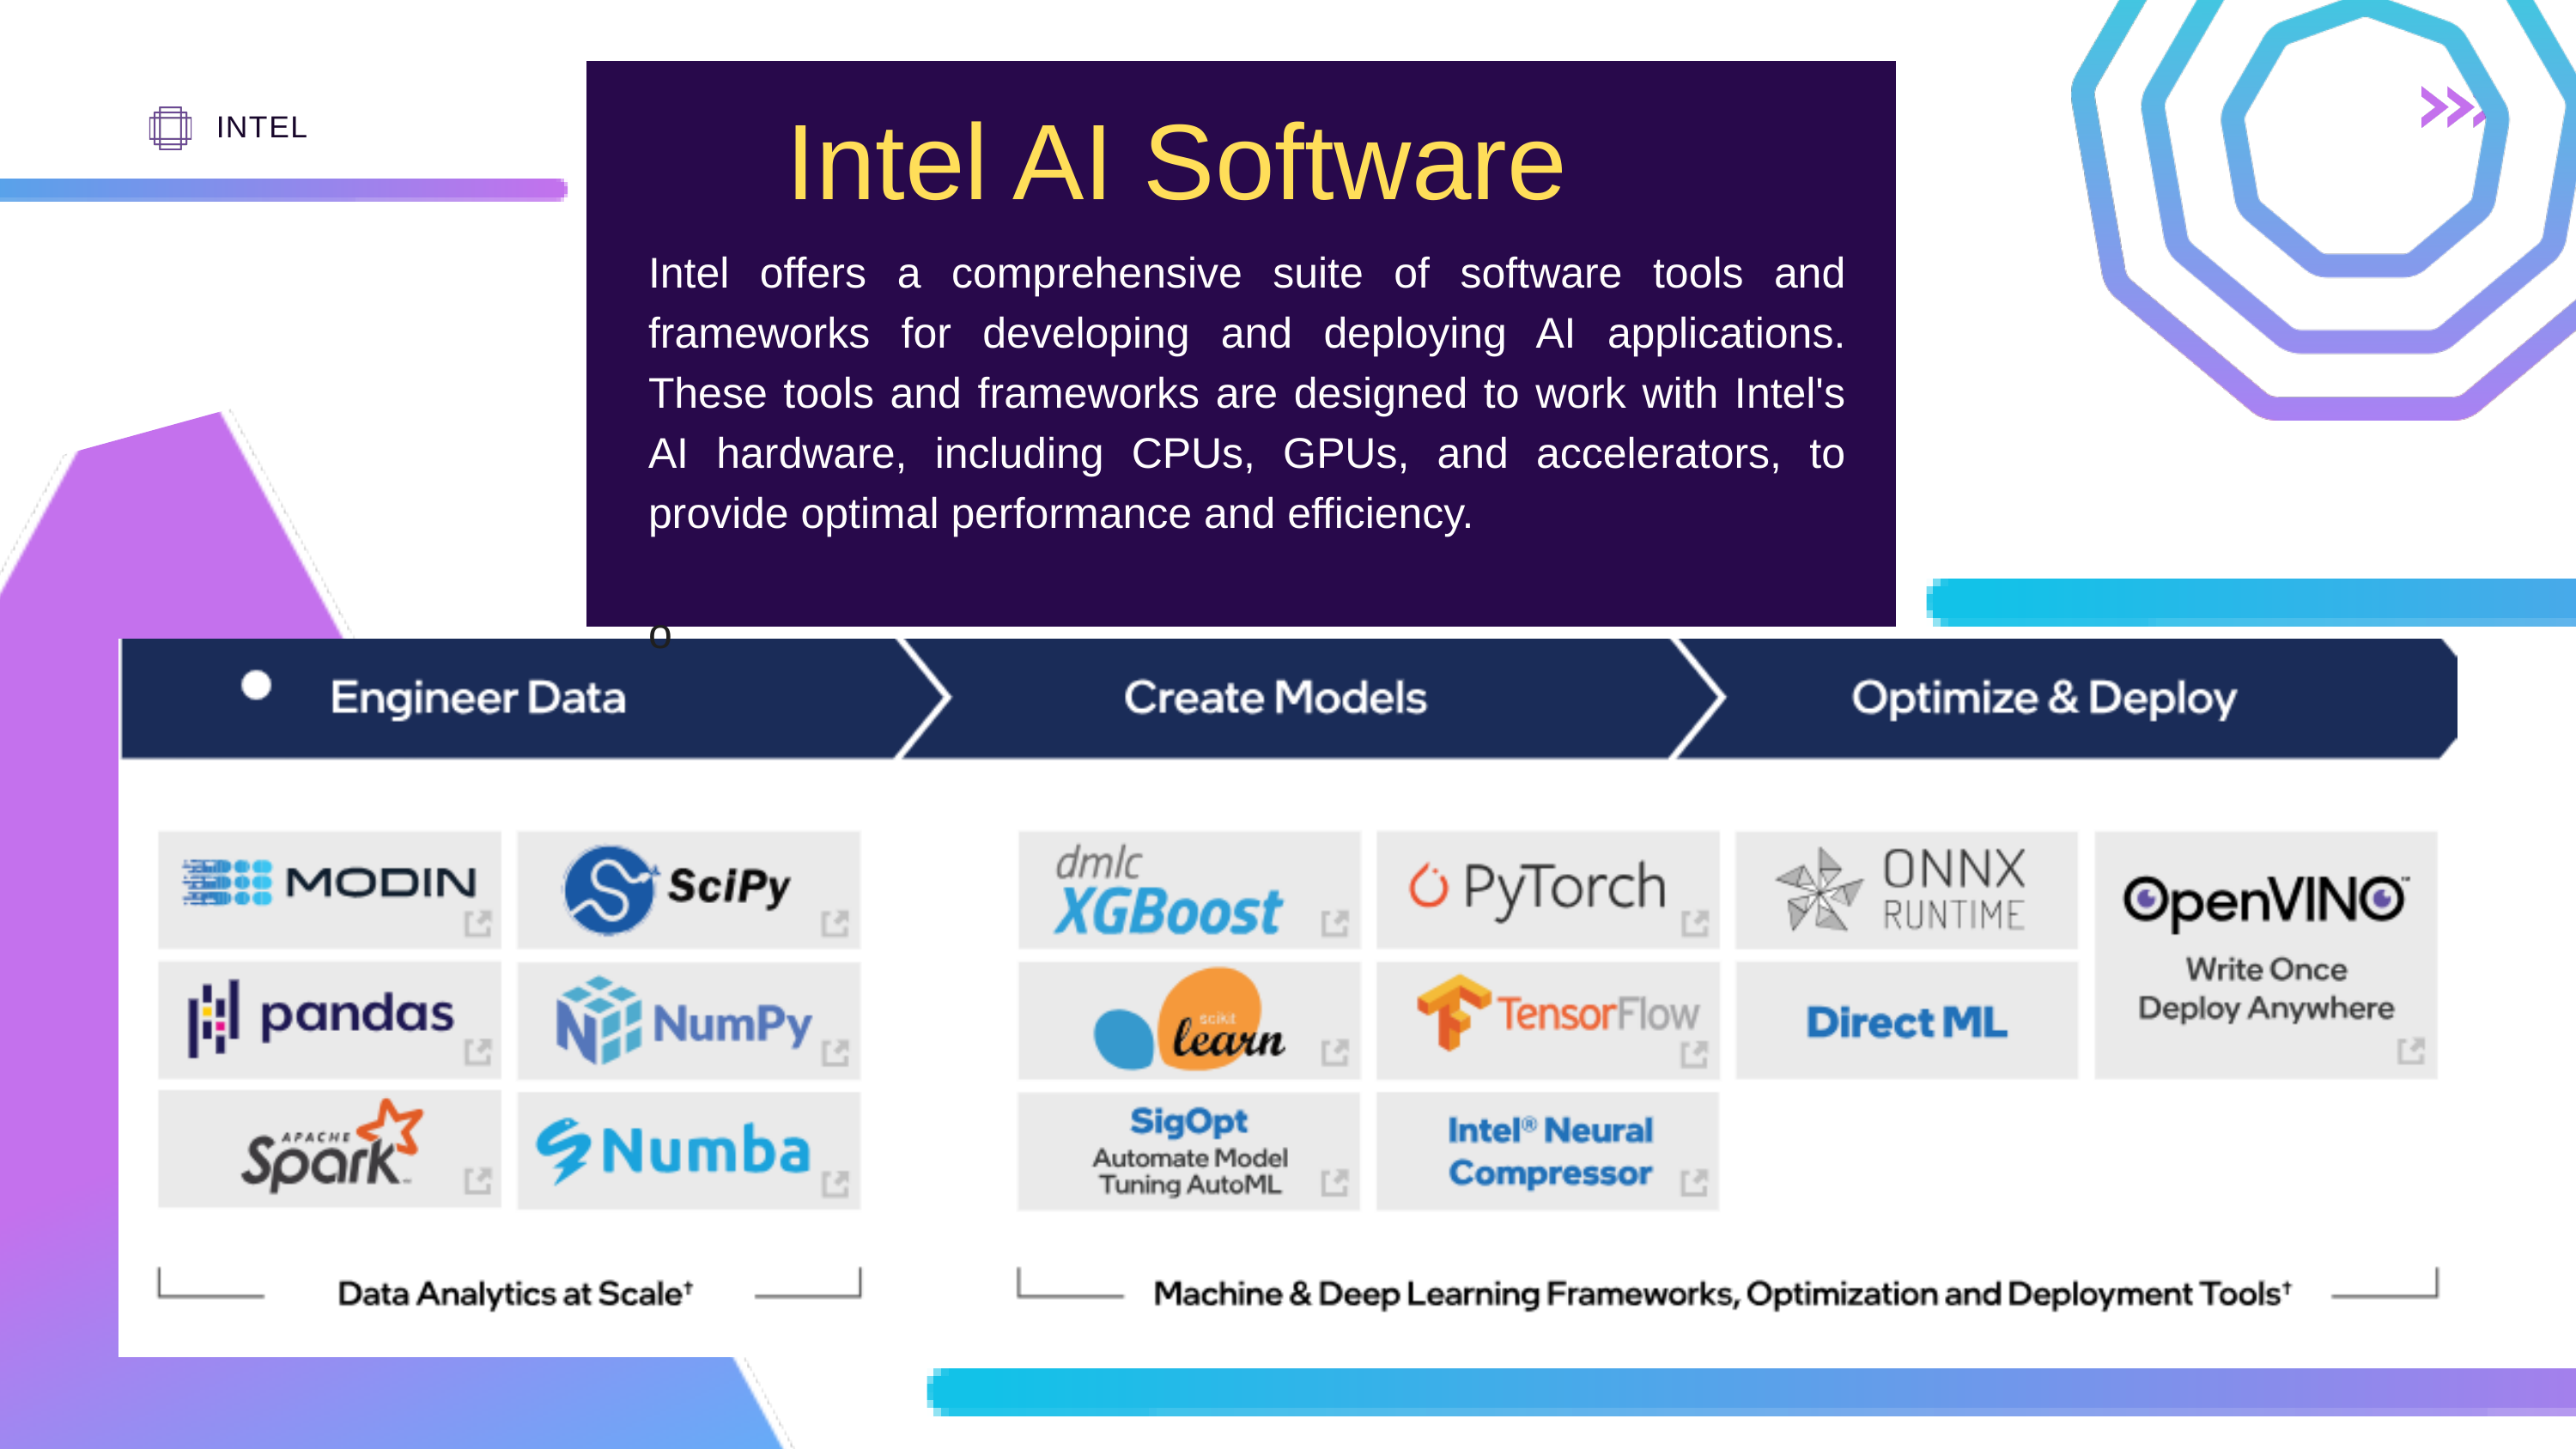

Intel AI Software

INTEL

Intel offers a comprehensive suite of software tools and frameworks for developing and deploying AI applications. These tools and frameworks are designed to work with Intel's AI hardware, including CPUs, GPUs, and accelerators, to provide optimal performance and efficiency.

o